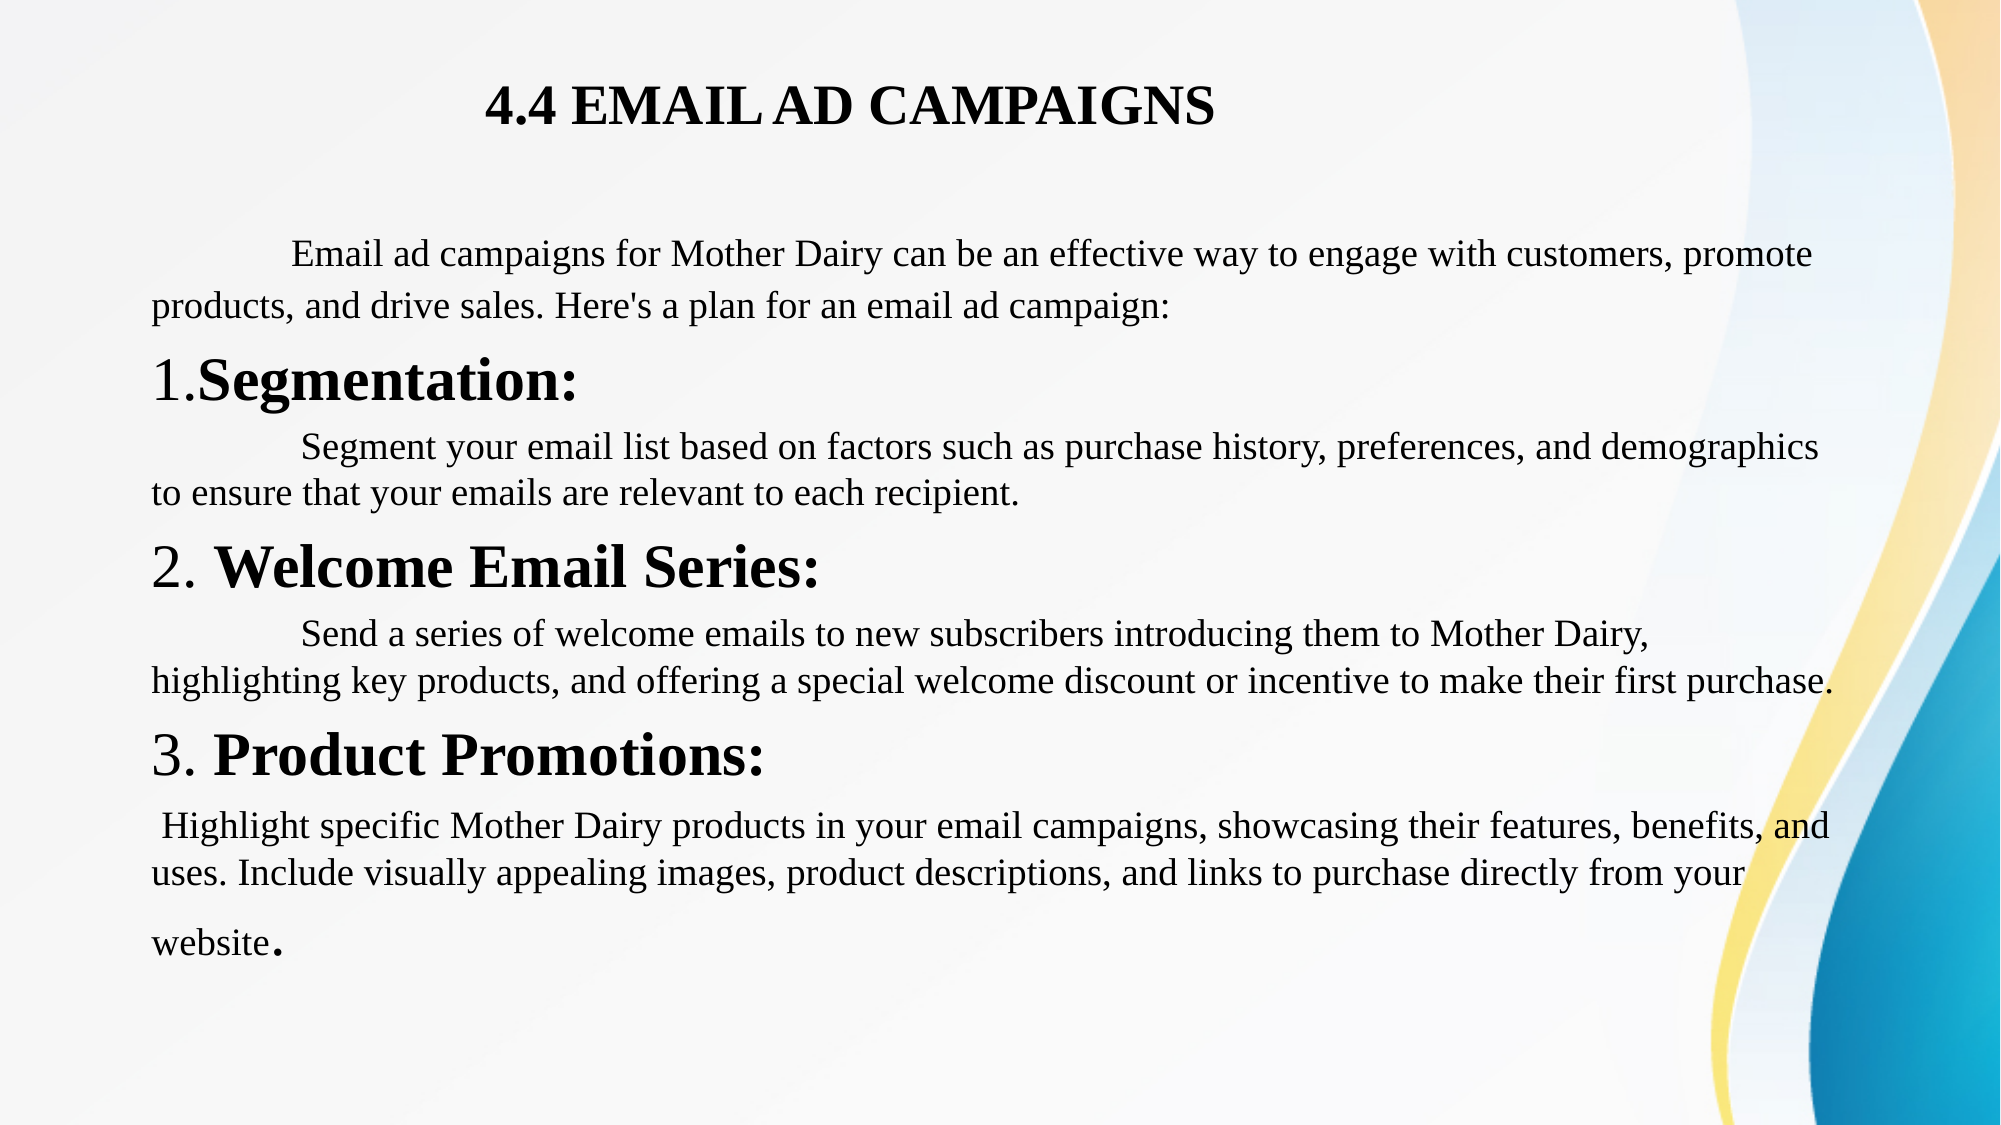

# 4.4 EMAIL AD CAMPAIGNS
	Email ad campaigns for Mother Dairy can be an effective way to engage with customers, promote products, and drive sales. Here's a plan for an email ad campaign:
1.Segmentation:
	 Segment your email list based on factors such as purchase history, preferences, and demographics to ensure that your emails are relevant to each recipient.
2. Welcome Email Series:
	 Send a series of welcome emails to new subscribers introducing them to Mother Dairy, highlighting key products, and offering a special welcome discount or incentive to make their first purchase.
3. Product Promotions:
 Highlight specific Mother Dairy products in your email campaigns, showcasing their features, benefits, and uses. Include visually appealing images, product descriptions, and links to purchase directly from your website.